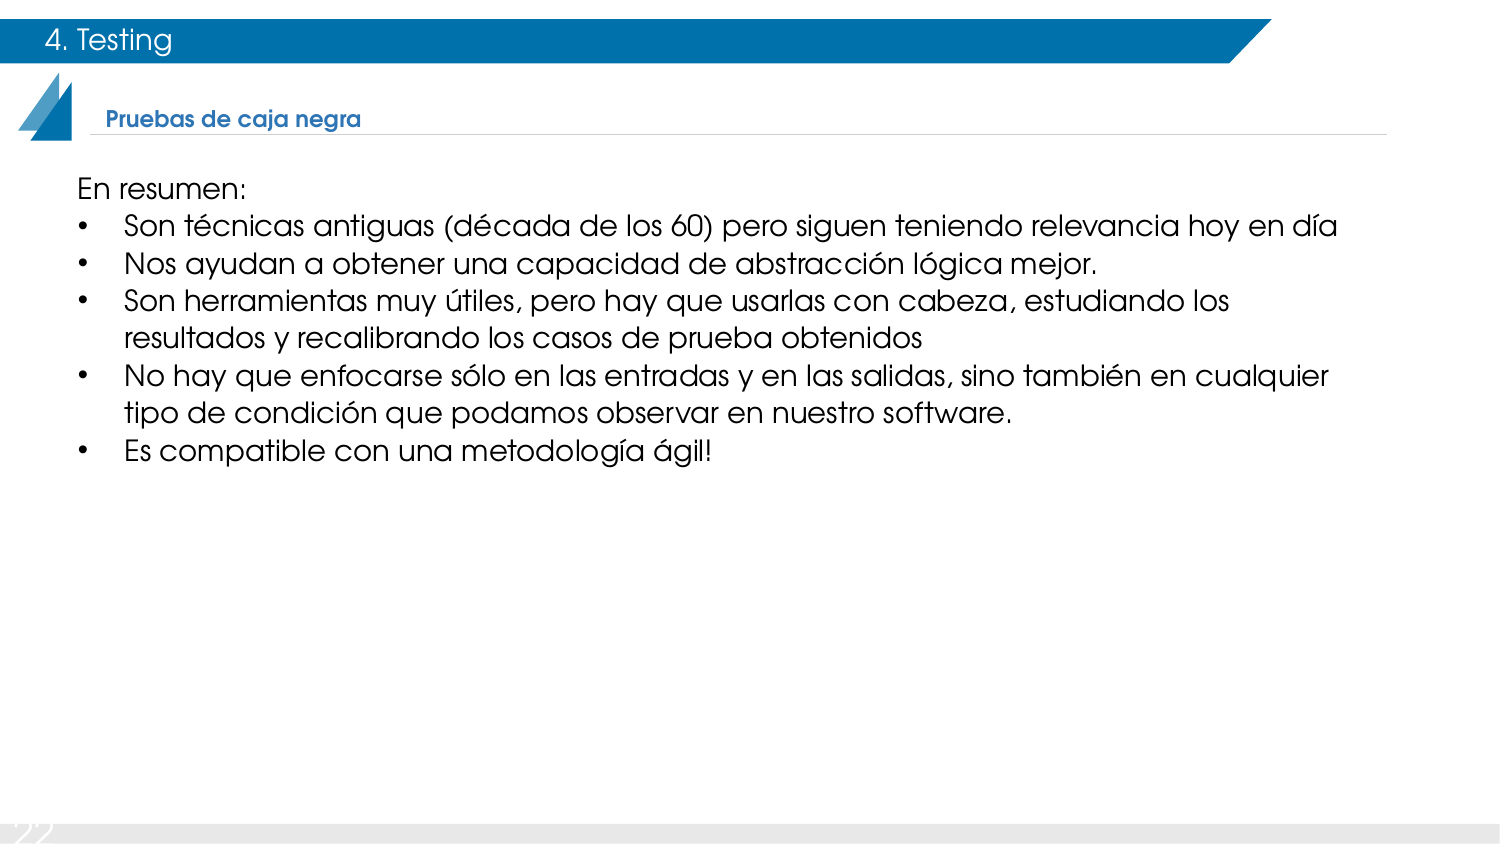

# 4. Testing

Pruebas de caja negra
En resumen:
Son técnicas antiguas (década de los 60) pero siguen teniendo relevancia hoy en día
Nos ayudan a obtener una capacidad de abstracción lógica mejor.
Son herramientas muy útiles, pero hay que usarlas con cabeza, estudiando los resultados y recalibrando los casos de prueba obtenidos
No hay que enfocarse sólo en las entradas y en las salidas, sino también en cualquier tipo de condición que podamos observar en nuestro software.
Es compatible con una metodología ágil!

22